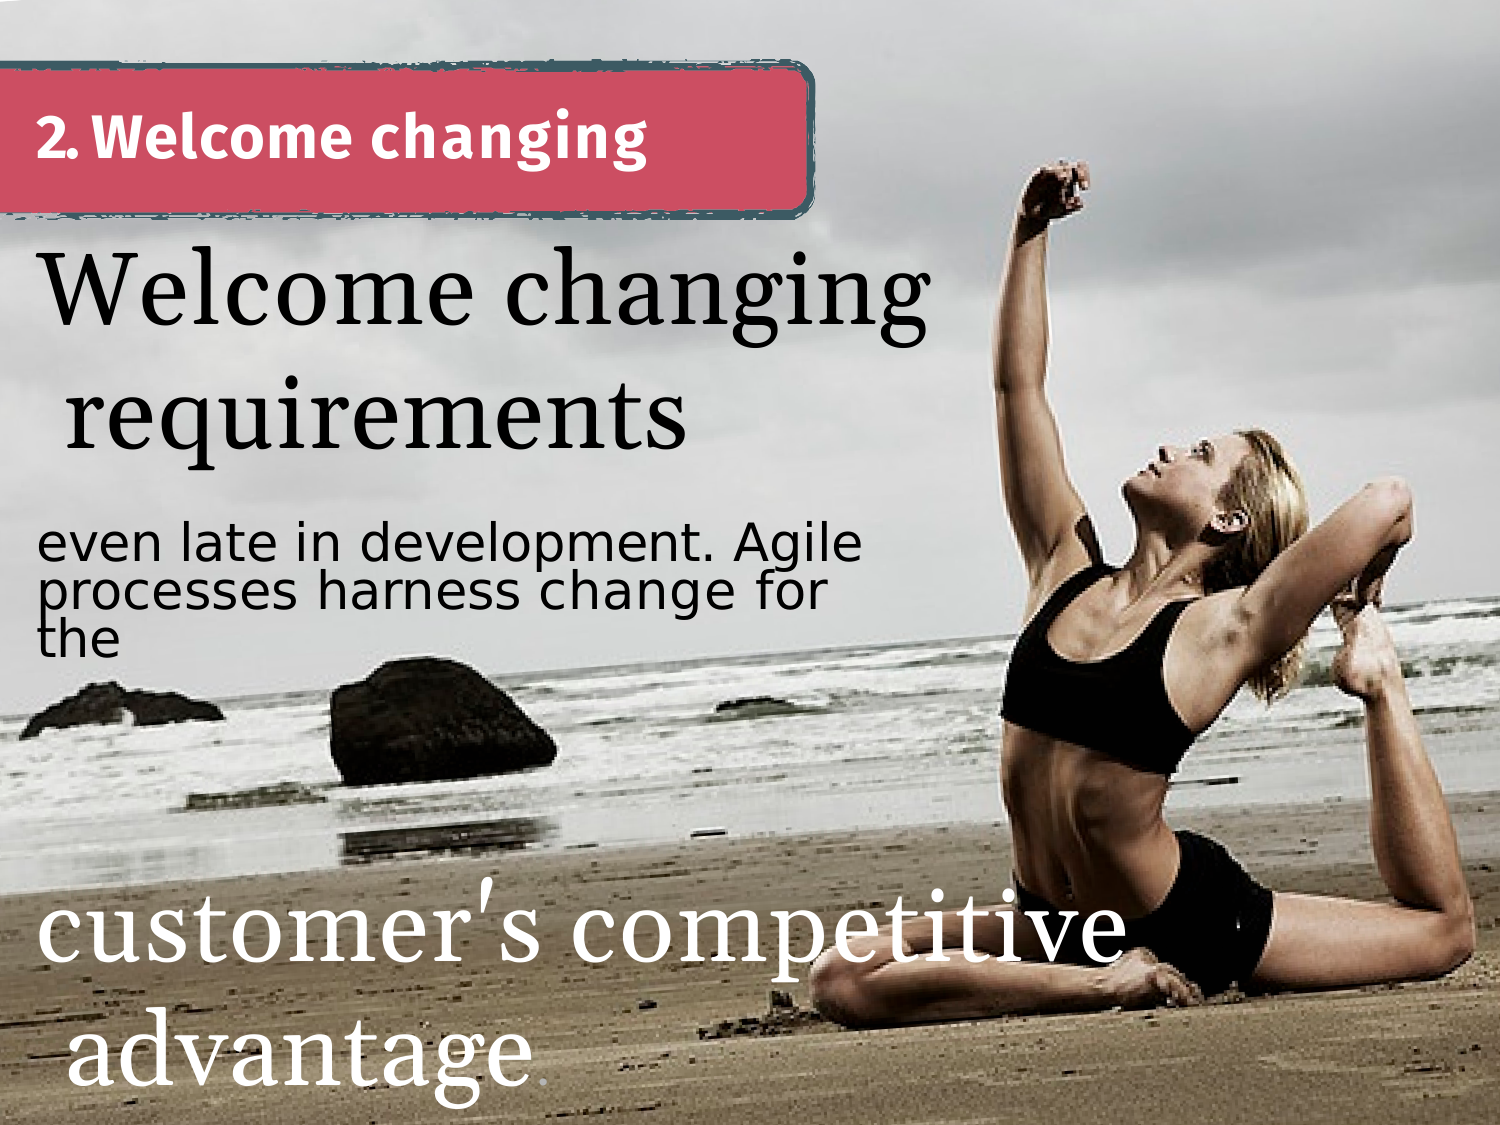

# 2. Welcome changing
Welcome changing  requirements
even late in development. Agile  processes harness change for the
customer's competitive  advantage.